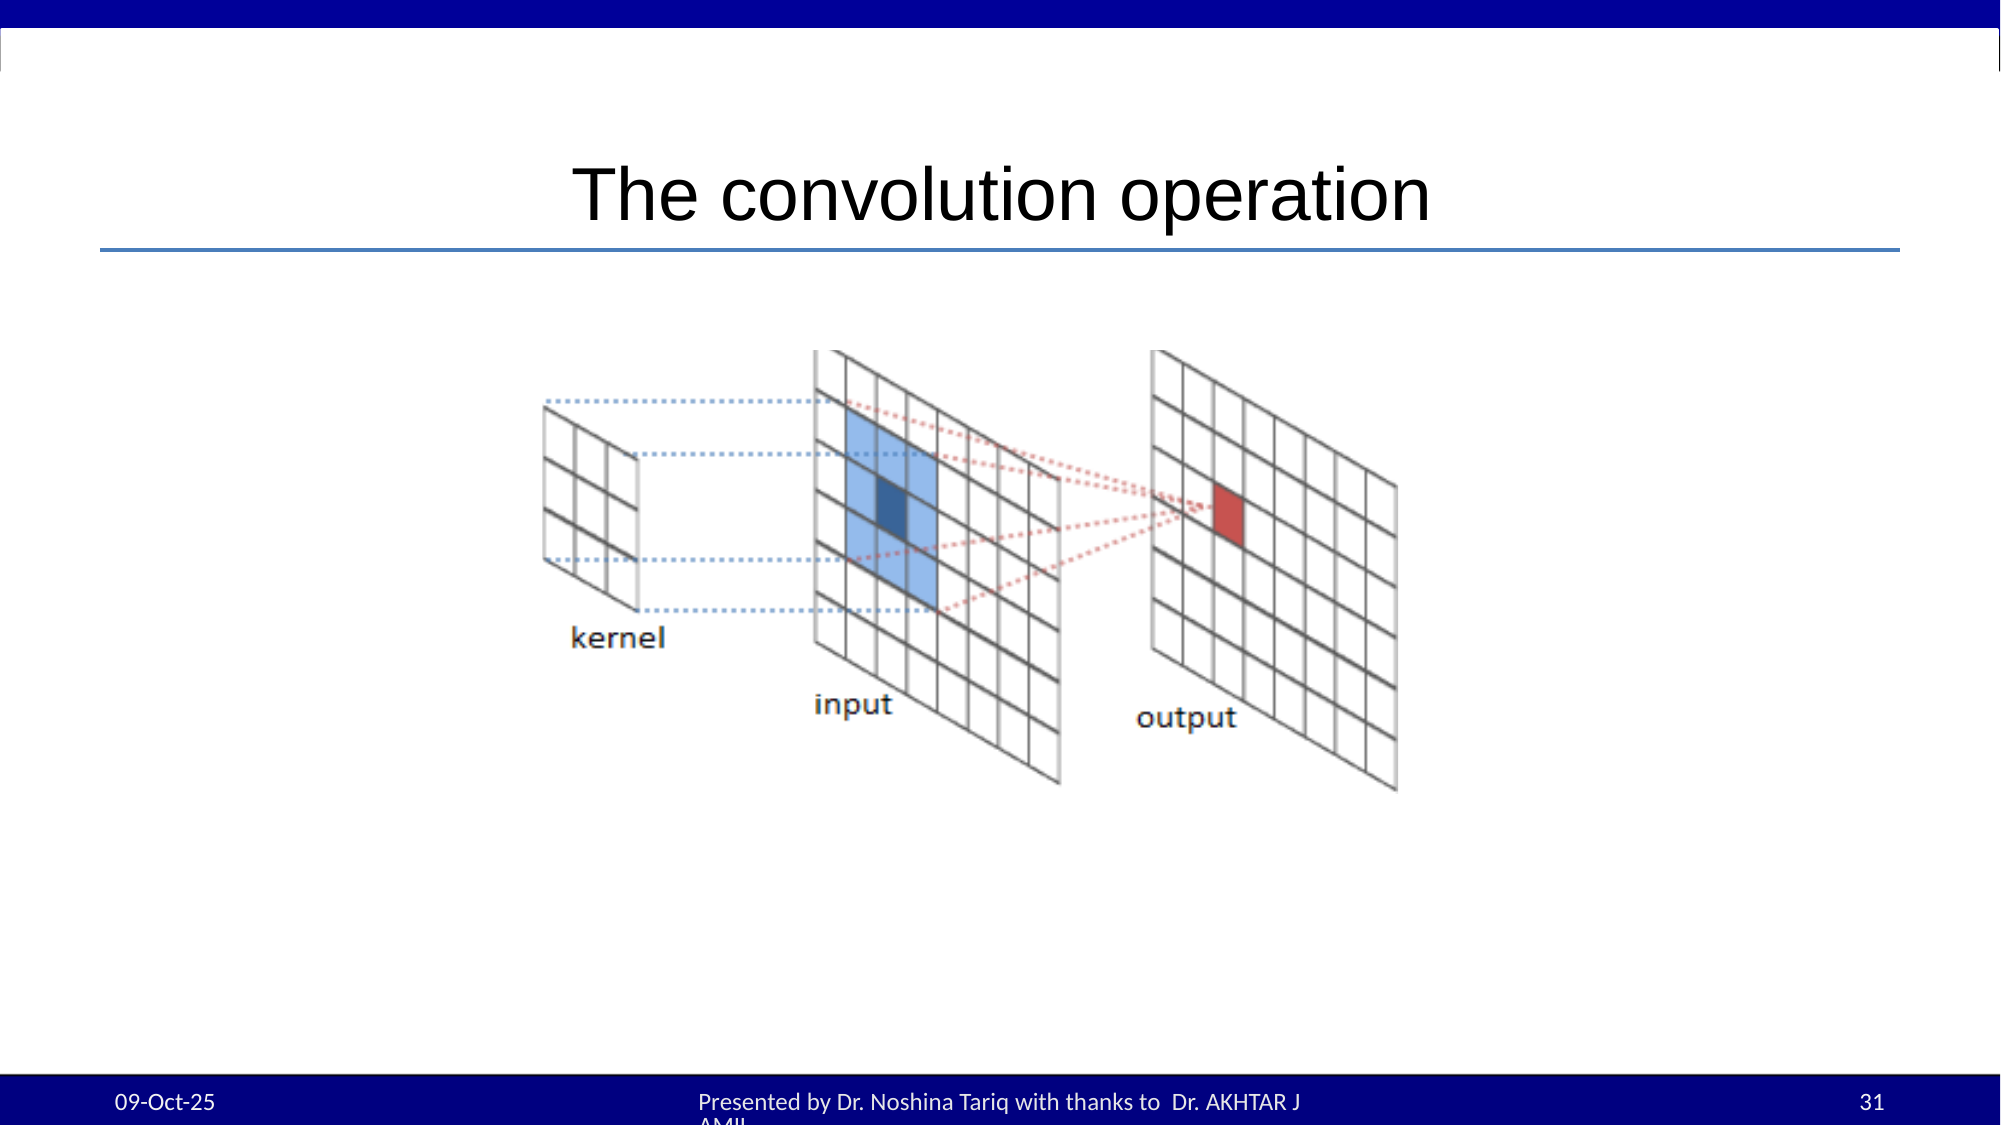

# The convolution operation

09-Oct-25
Presented by Dr. Noshina Tariq with thanks to  Dr. AKHTAR JAMIL
31